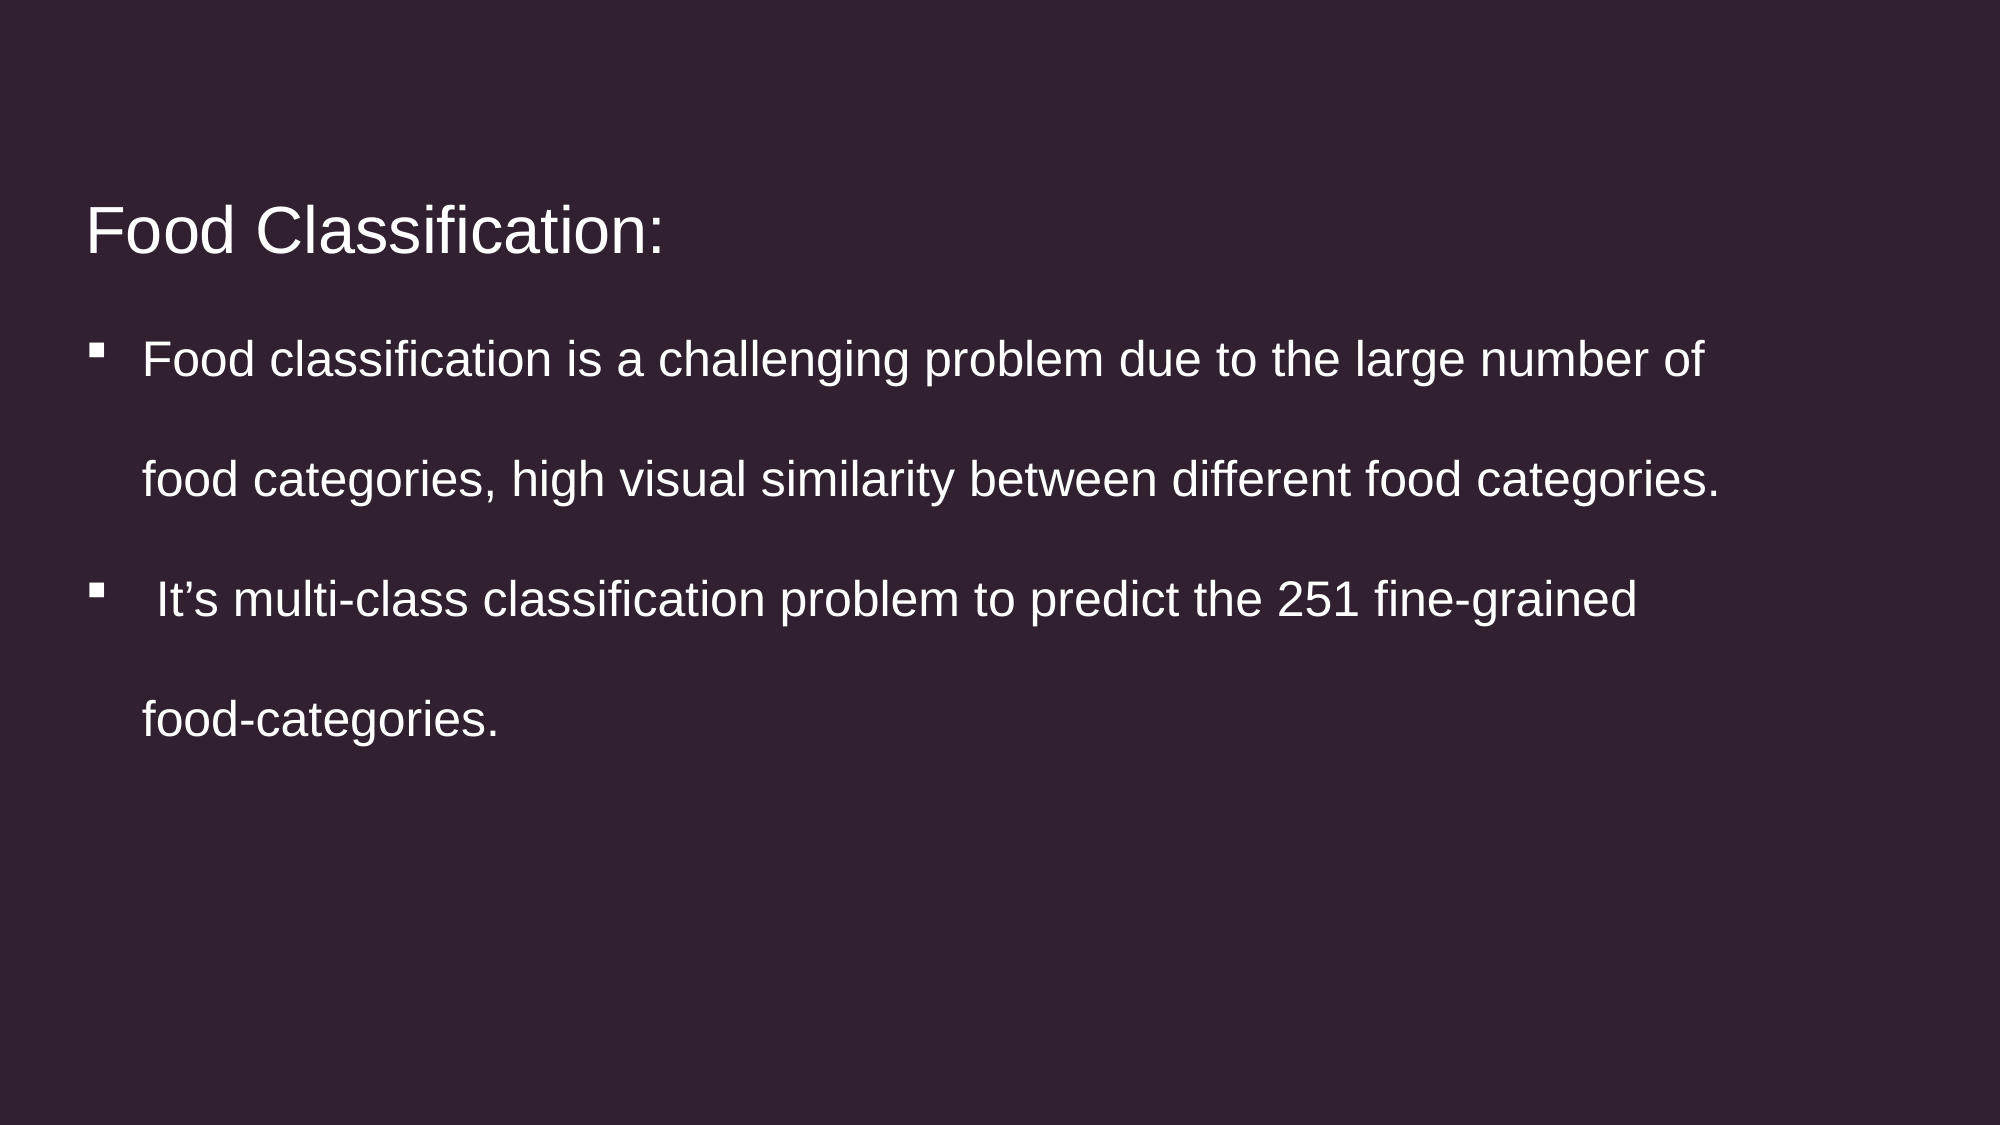

Food Classification:
Food classification is a challenging problem due to the large number of food categories, high visual similarity between different food categories.
 It’s multi-class classification problem to predict the 251 fine-grained food-categories.